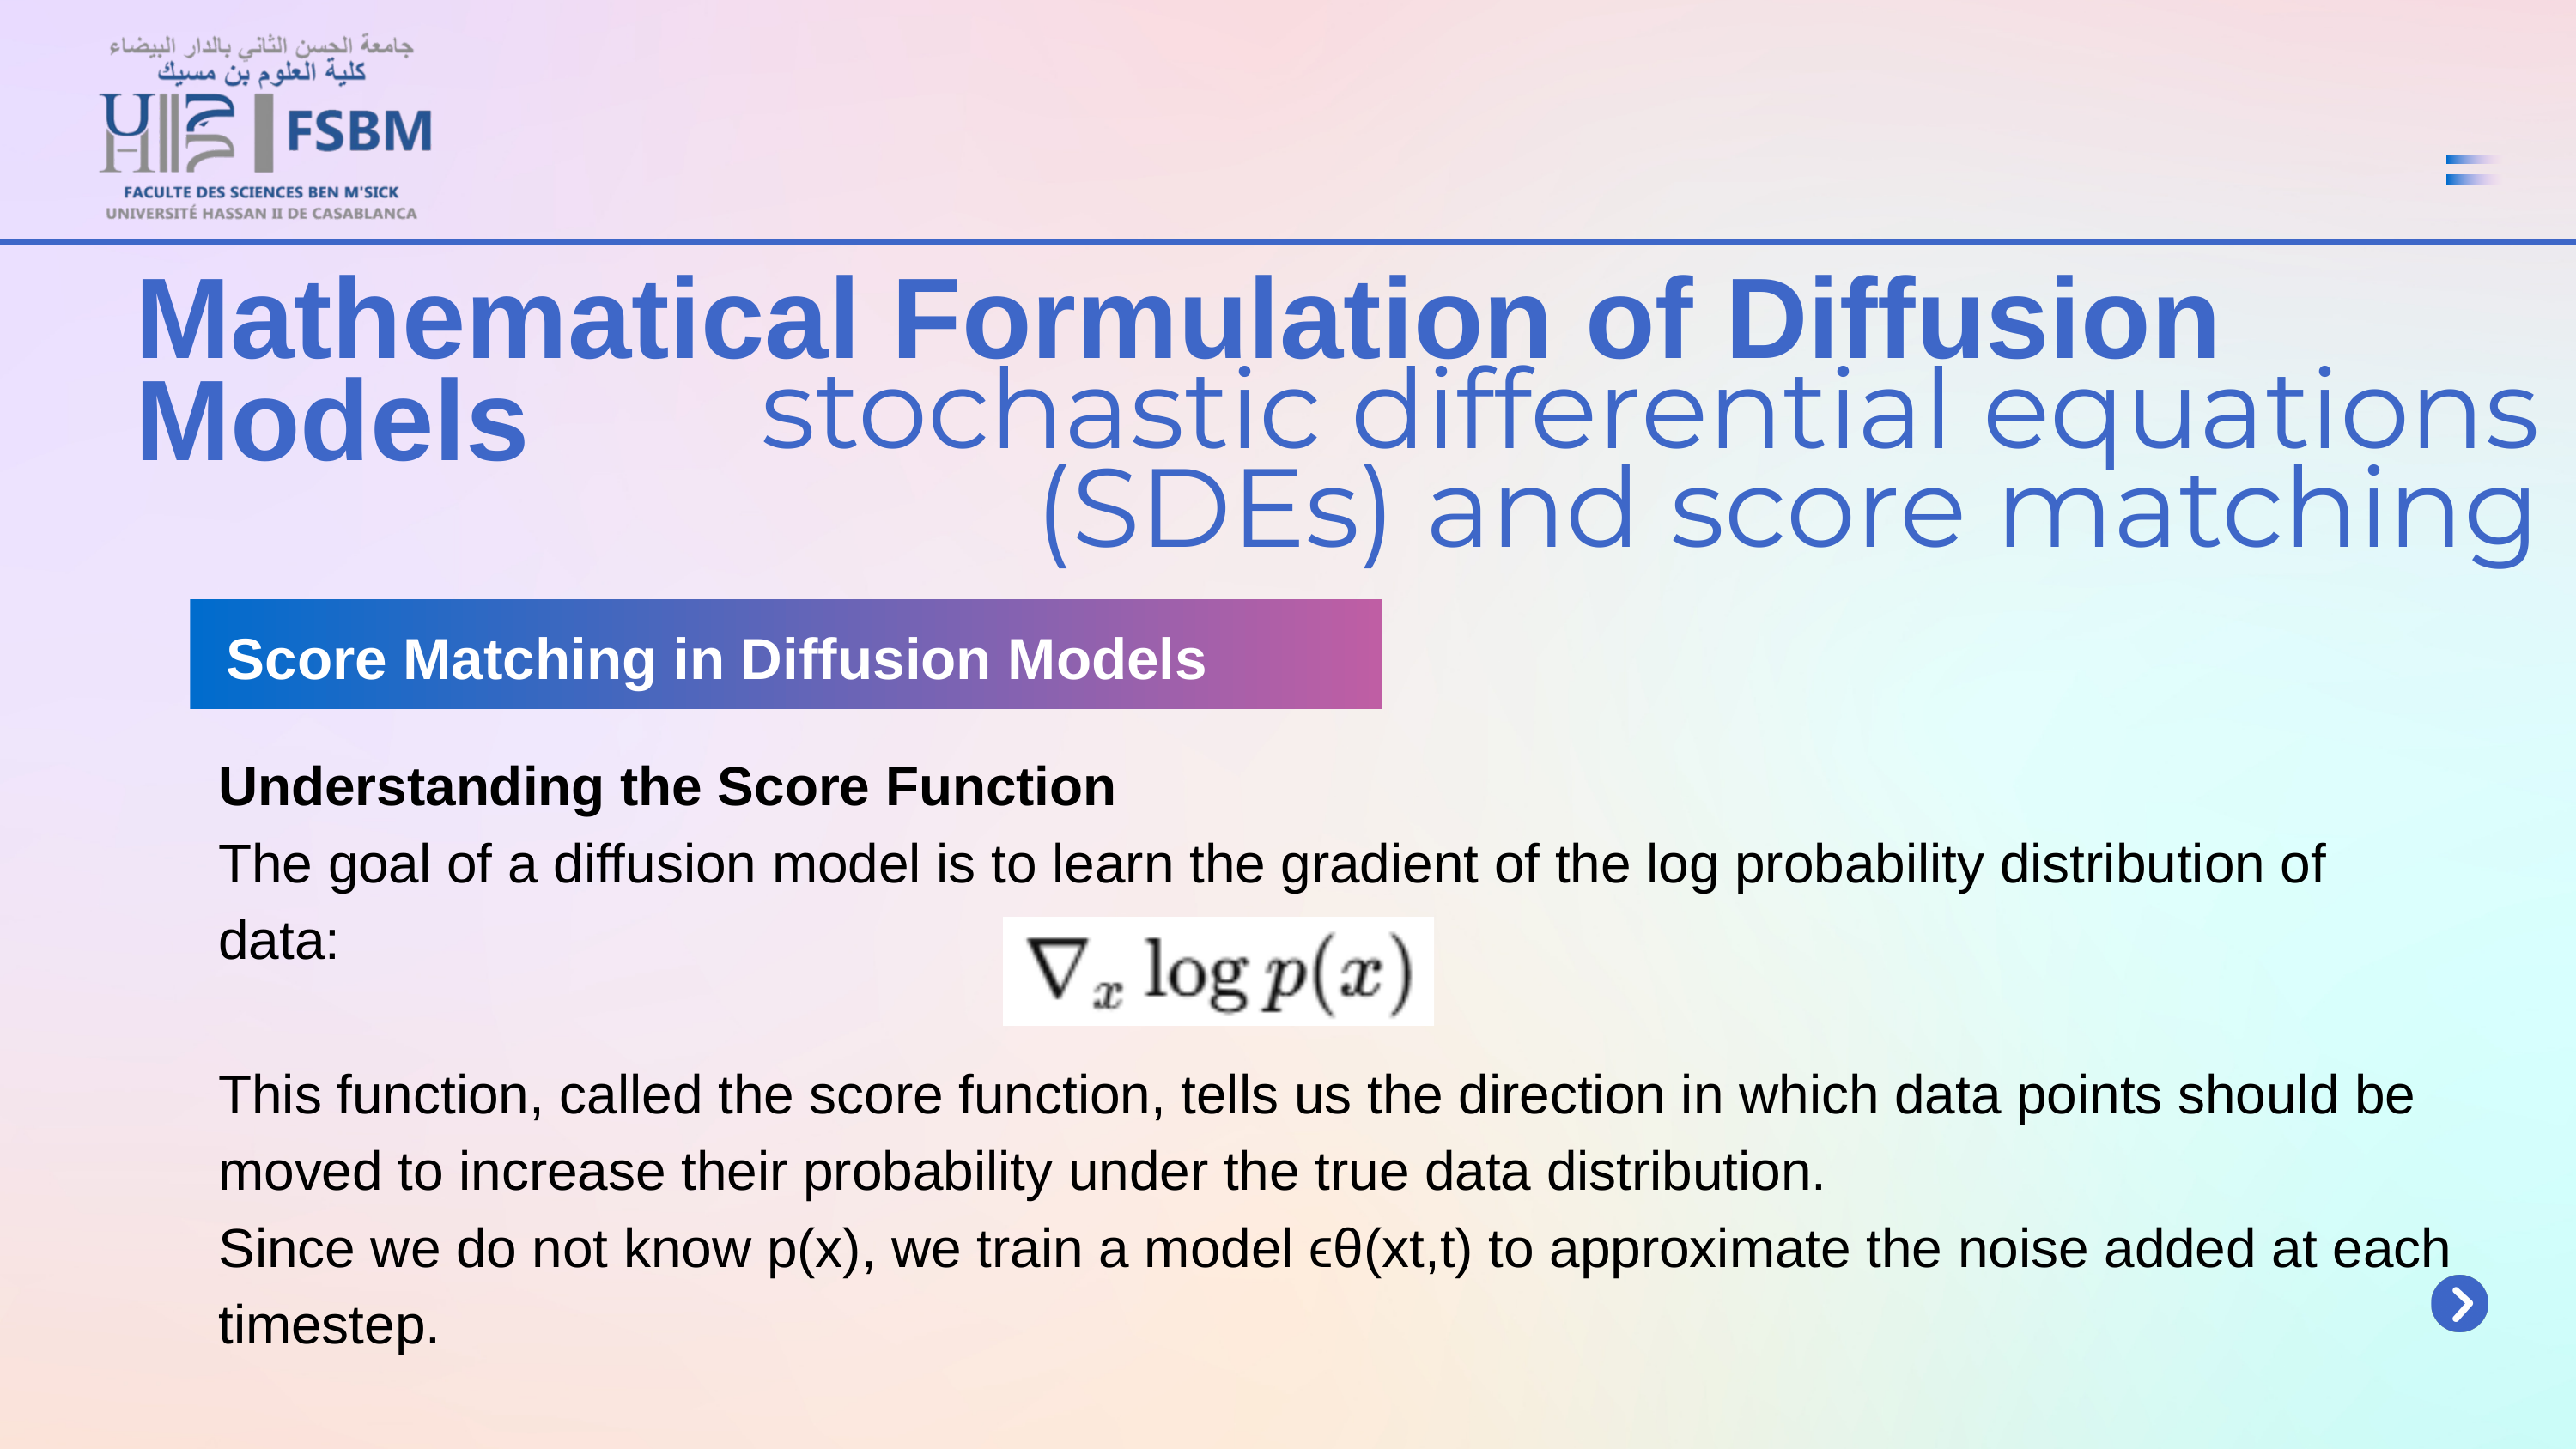

Mathematical Formulation of Diffusion Models
stochastic differential equations (SDEs) and score matching

Score Matching in Diffusion Models
Understanding the Score Function
The goal of a diffusion model is to learn the gradient of the log probability distribution of data:

This function, called the score function, tells us the direction in which data points should be moved to increase their probability under the true data distribution.
Since we do not know p(x), we train a model ϵθ(xt,t) to approximate the noise added at each timestep.